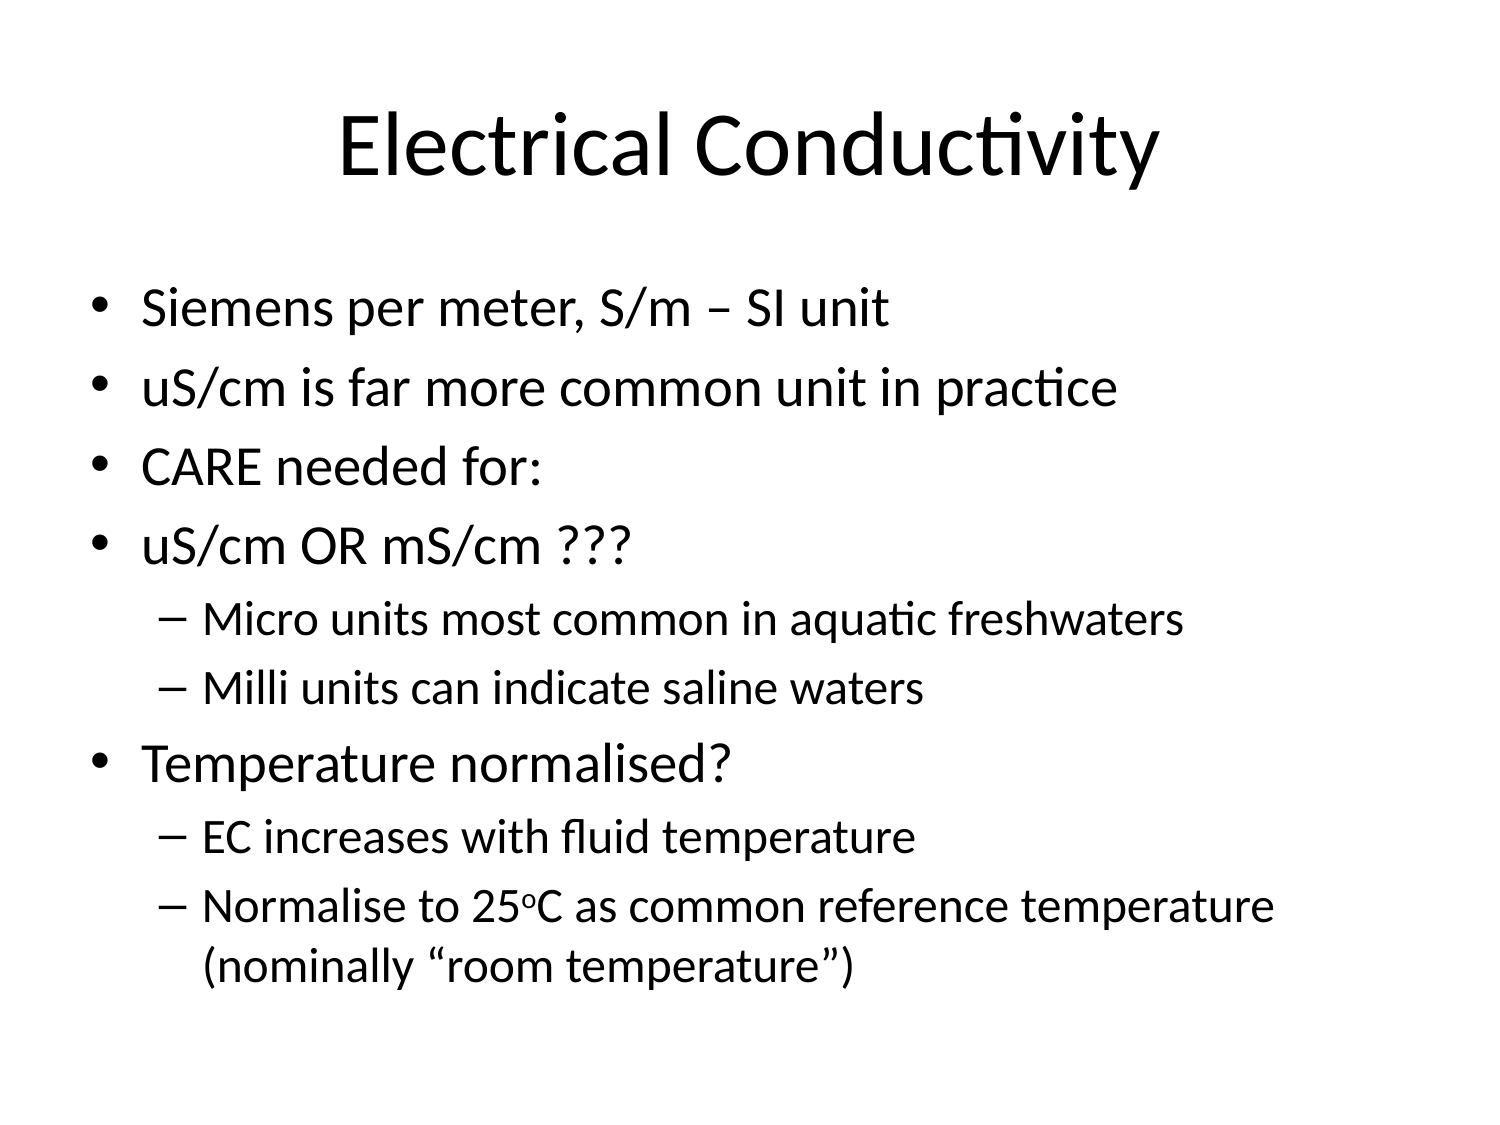

# Electrical Conductivity
Siemens per meter, S/m – SI unit
uS/cm is far more common unit in practice
CARE needed for:
uS/cm OR mS/cm ???
Micro units most common in aquatic freshwaters
Milli units can indicate saline waters
Temperature normalised?
EC increases with fluid temperature
Normalise to 25oC as common reference temperature (nominally “room temperature”)